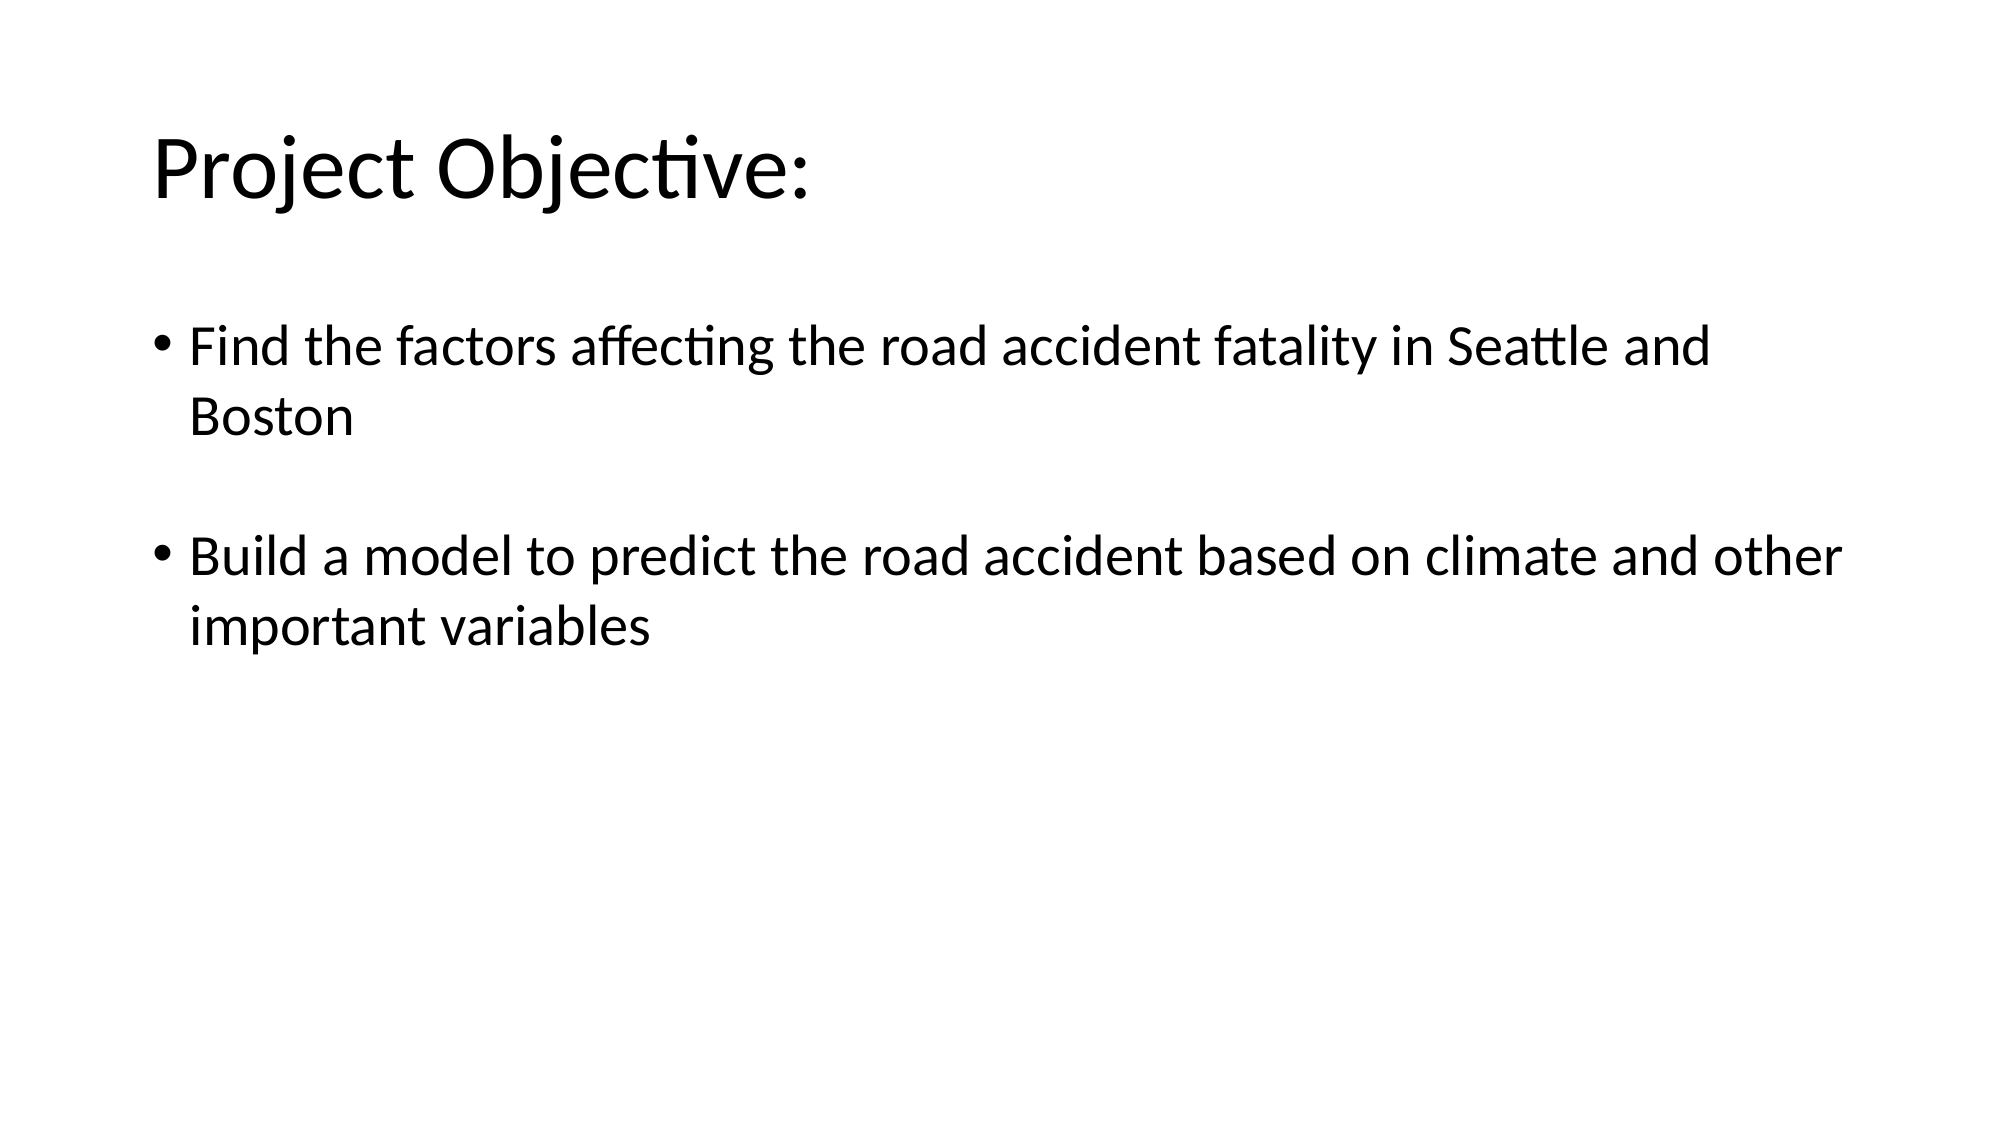

# Project Objective:
Find the factors affecting the road accident fatality in Seattle and Boston

Build a model to predict the road accident based on climate and other important variables